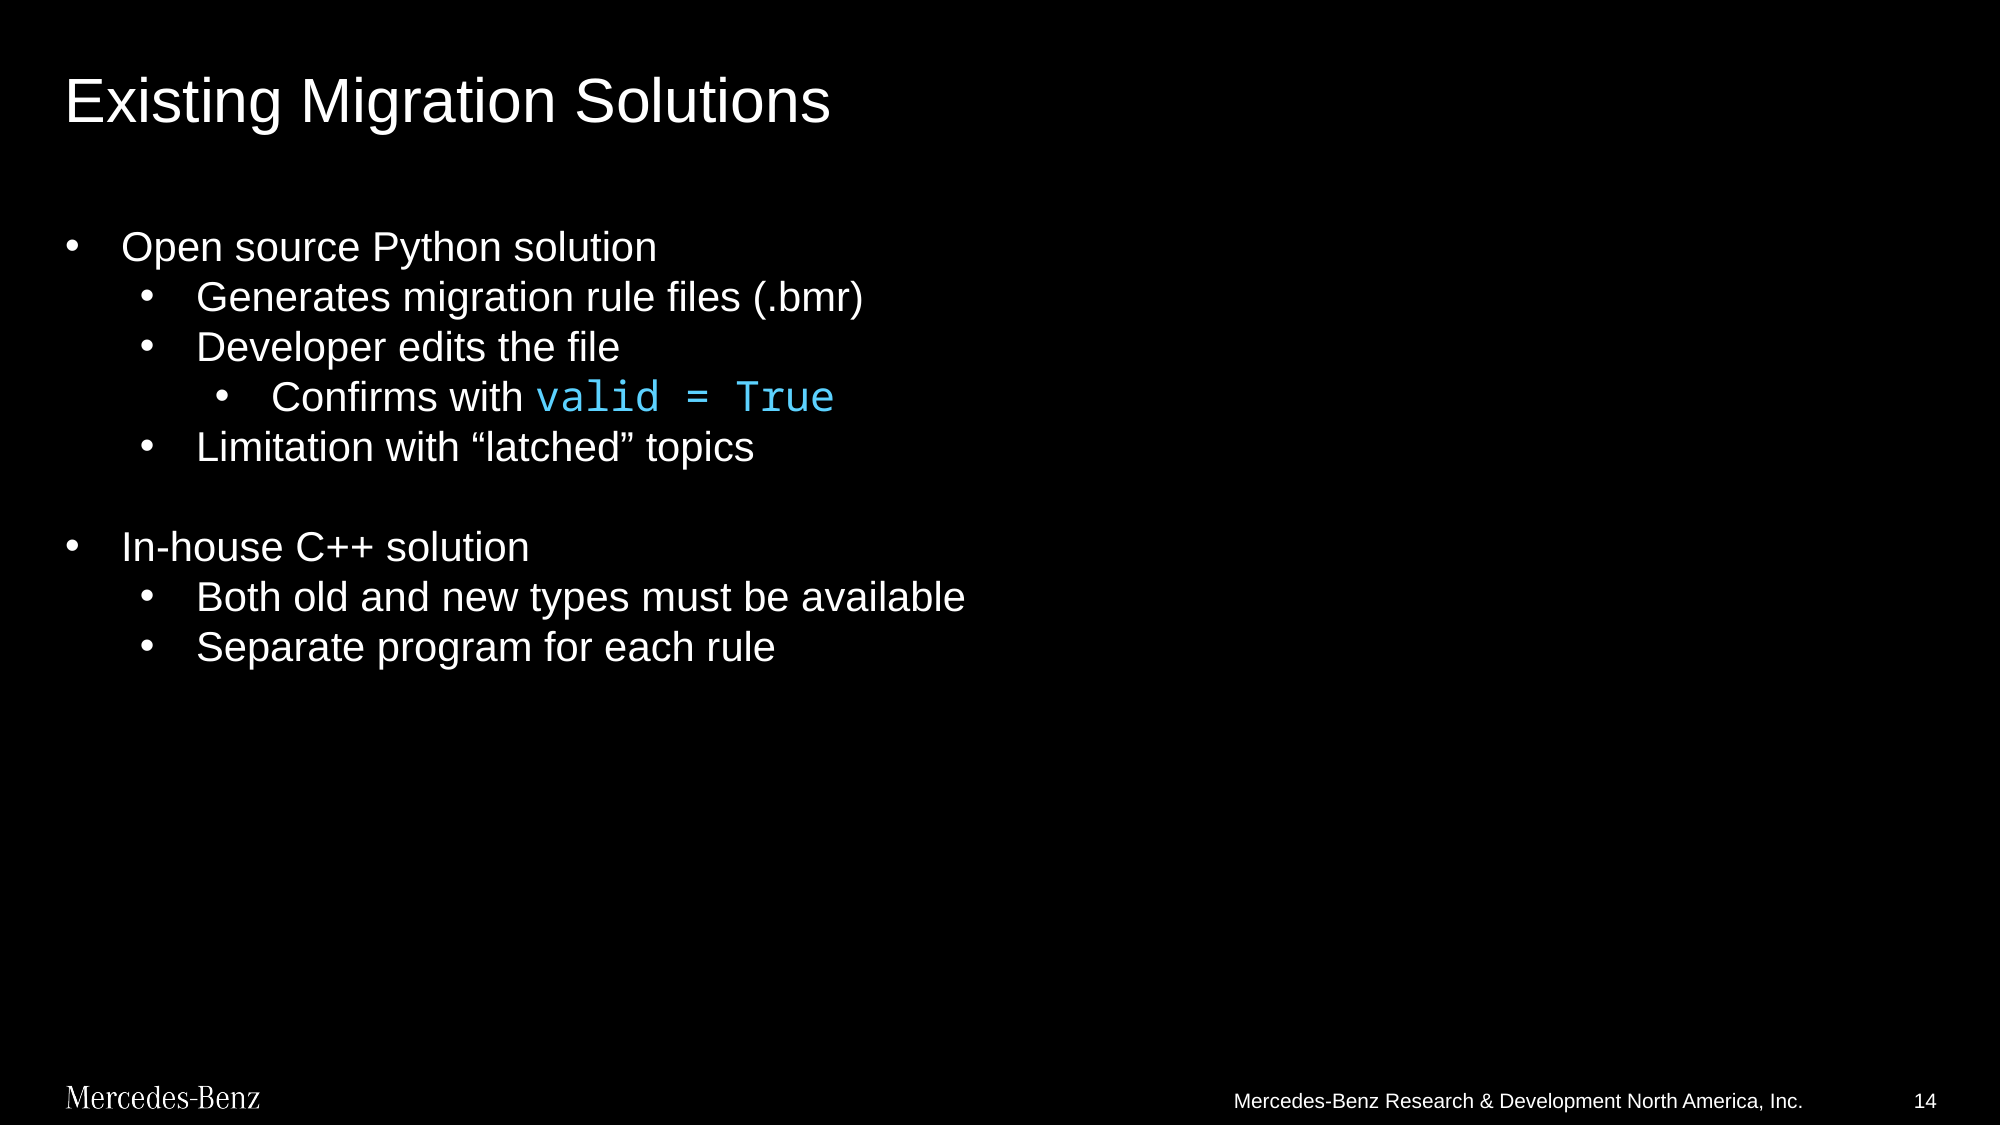

# Existing Migration Solutions
Open source Python solution
Generates migration rule files (.bmr)
Developer edits the file
Confirms with valid = True
Limitation with “latched” topics

In-house C++ solution
Both old and new types must be available
Separate program for each rule

Mercedes-Benz Research & Development North America, Inc.
14